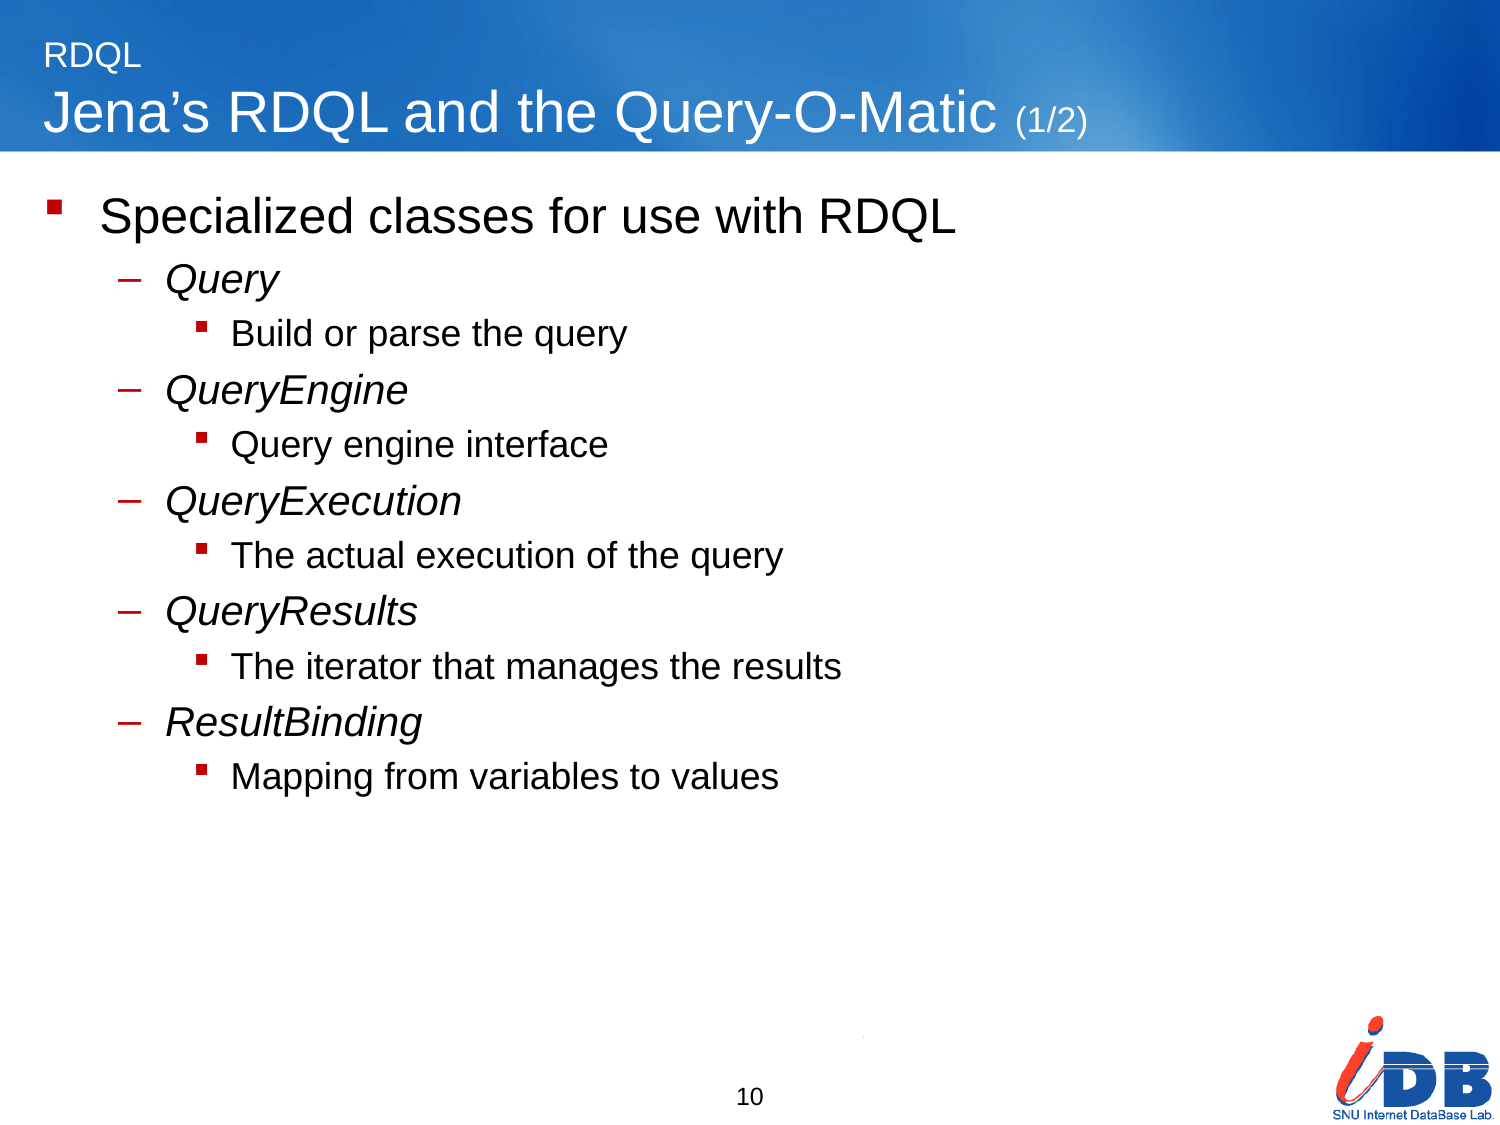

# RDQL Jena’s RDQL and the Query-O-Matic (1/2)
Specialized classes for use with RDQL
Query
Build or parse the query
QueryEngine
Query engine interface
QueryExecution
The actual execution of the query
QueryResults
The iterator that manages the results
ResultBinding
Mapping from variables to values
10